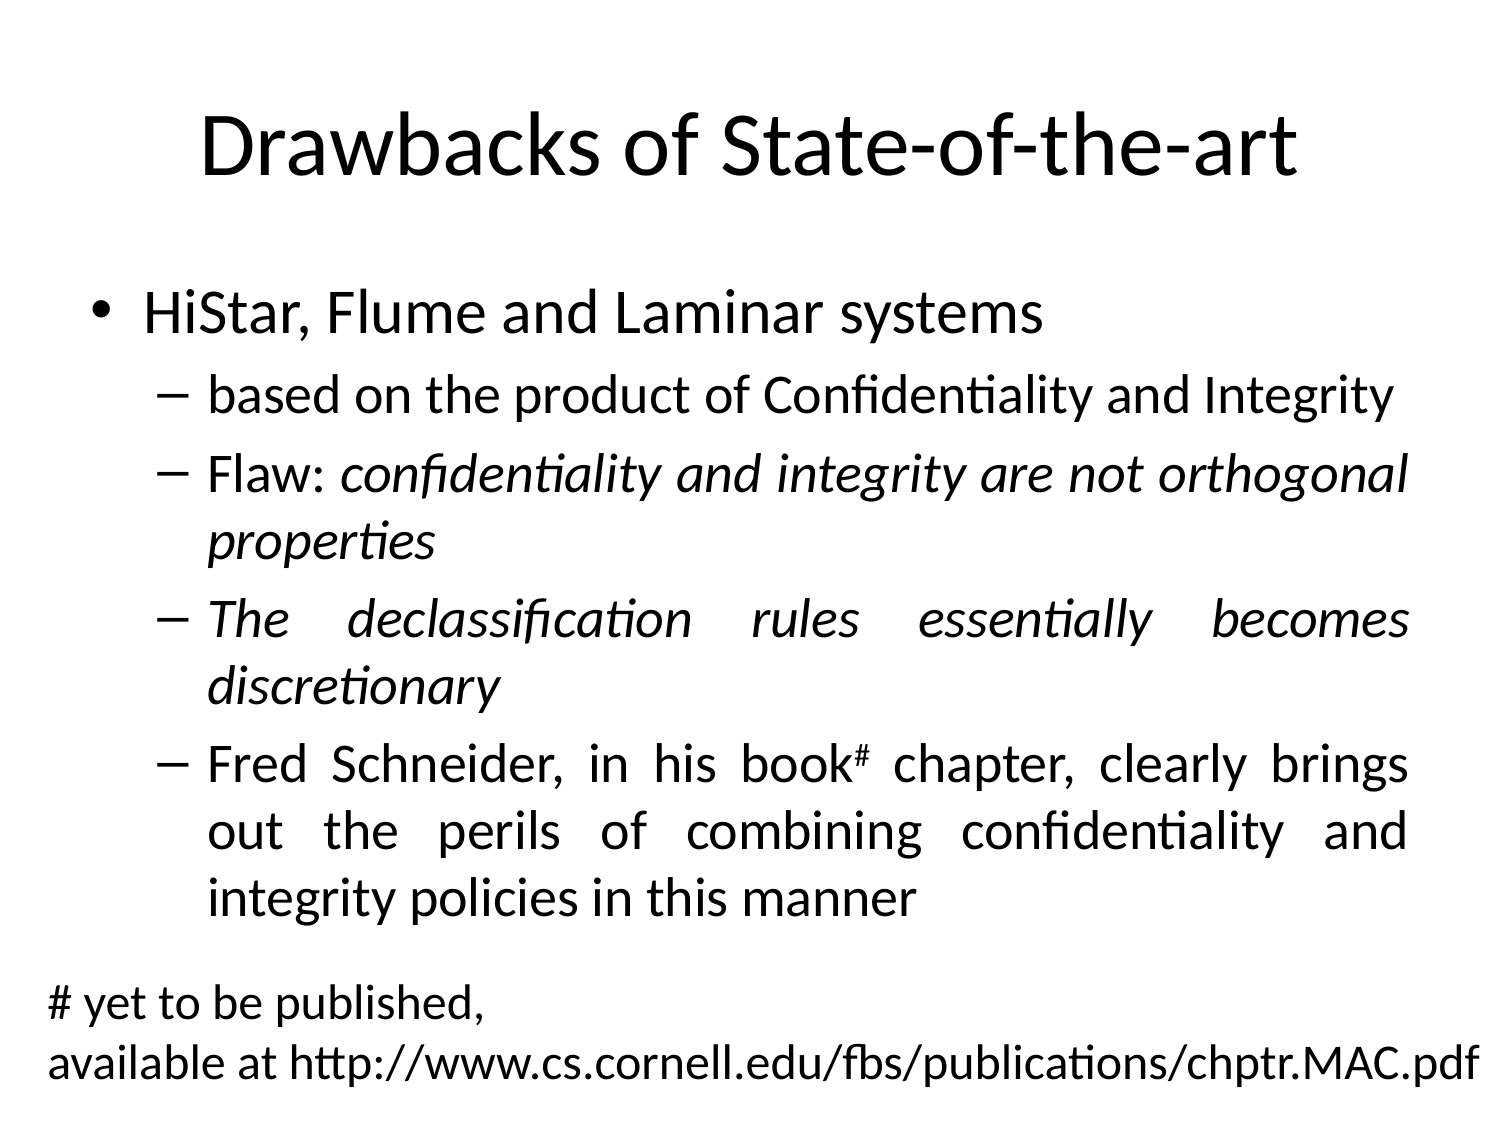

# Drawbacks of State-of-the-art
HiStar, Flume and Laminar systems
based on the product of Confidentiality and Integrity
Flaw: confidentiality and integrity are not orthogonal properties
The declassification rules essentially becomes discretionary
Fred Schneider, in his book# chapter, clearly brings out the perils of combining confidentiality and integrity policies in this manner
# yet to be published,
available at http://www.cs.cornell.edu/fbs/publications/chptr.MAC.pdf